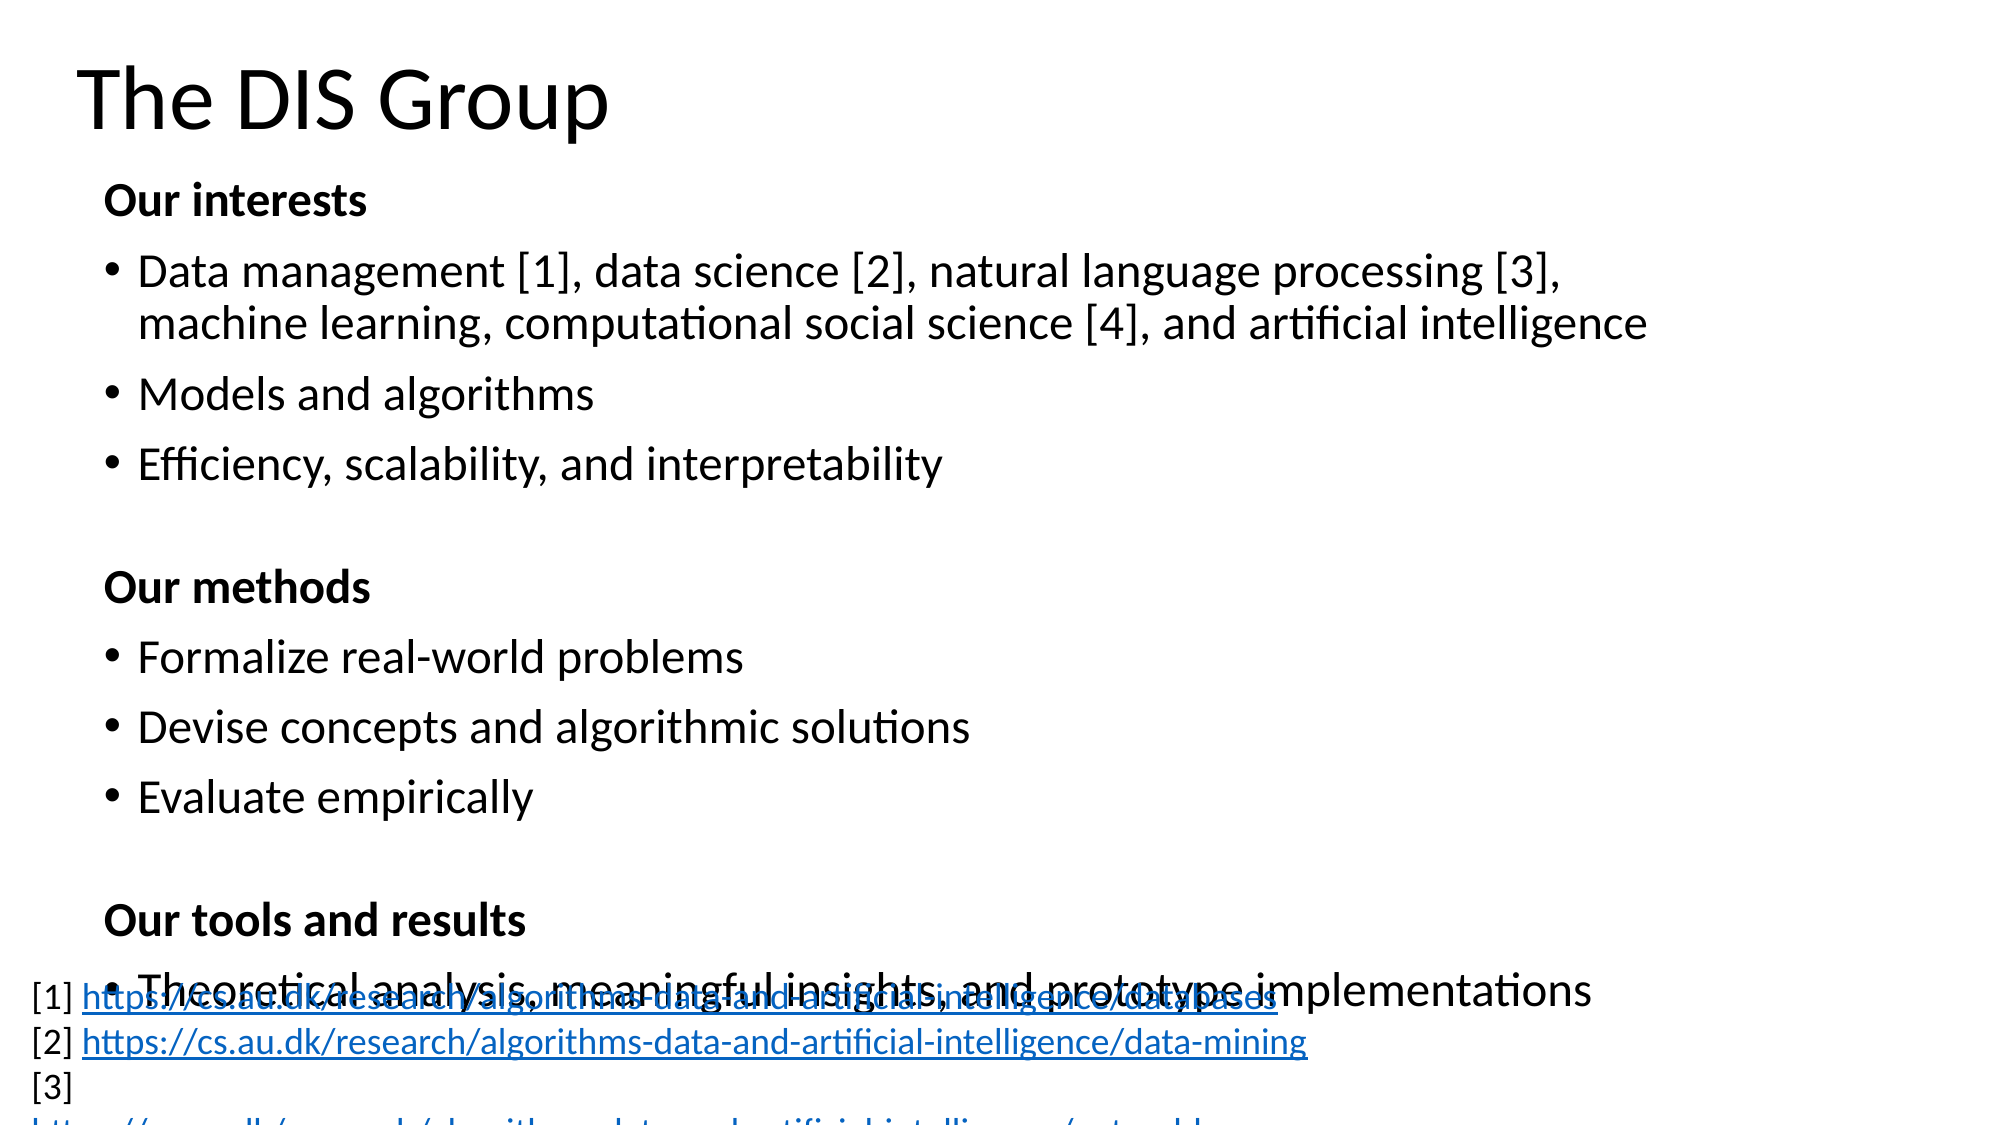

# The DIS Group
Our interests
Data management [1], data science [2], natural language processing [3],
machine learning, computational social science [4], and artificial intelligence
Models and algorithms
Efficiency, scalability, and interpretability
Our methods
Formalize real-world problems
Devise concepts and algorithmic solutions
Evaluate empirically
Our tools and results
Theoretical analysis, meaningful insights, and prototype implementations
[1] https://cs.au.dk/research/algorithms-data-and-artificial-intelligence/databases
[2] https://cs.au.dk/research/algorithms-data-and-artificial-intelligence/data-mining
[3] https://cs.au.dk/research/algorithms-data-and-artificial-intelligence/natural-language-processing
[4] https://cs.au.dk/research/algorithms-data-and-artificial-intelligence/computational-social-science